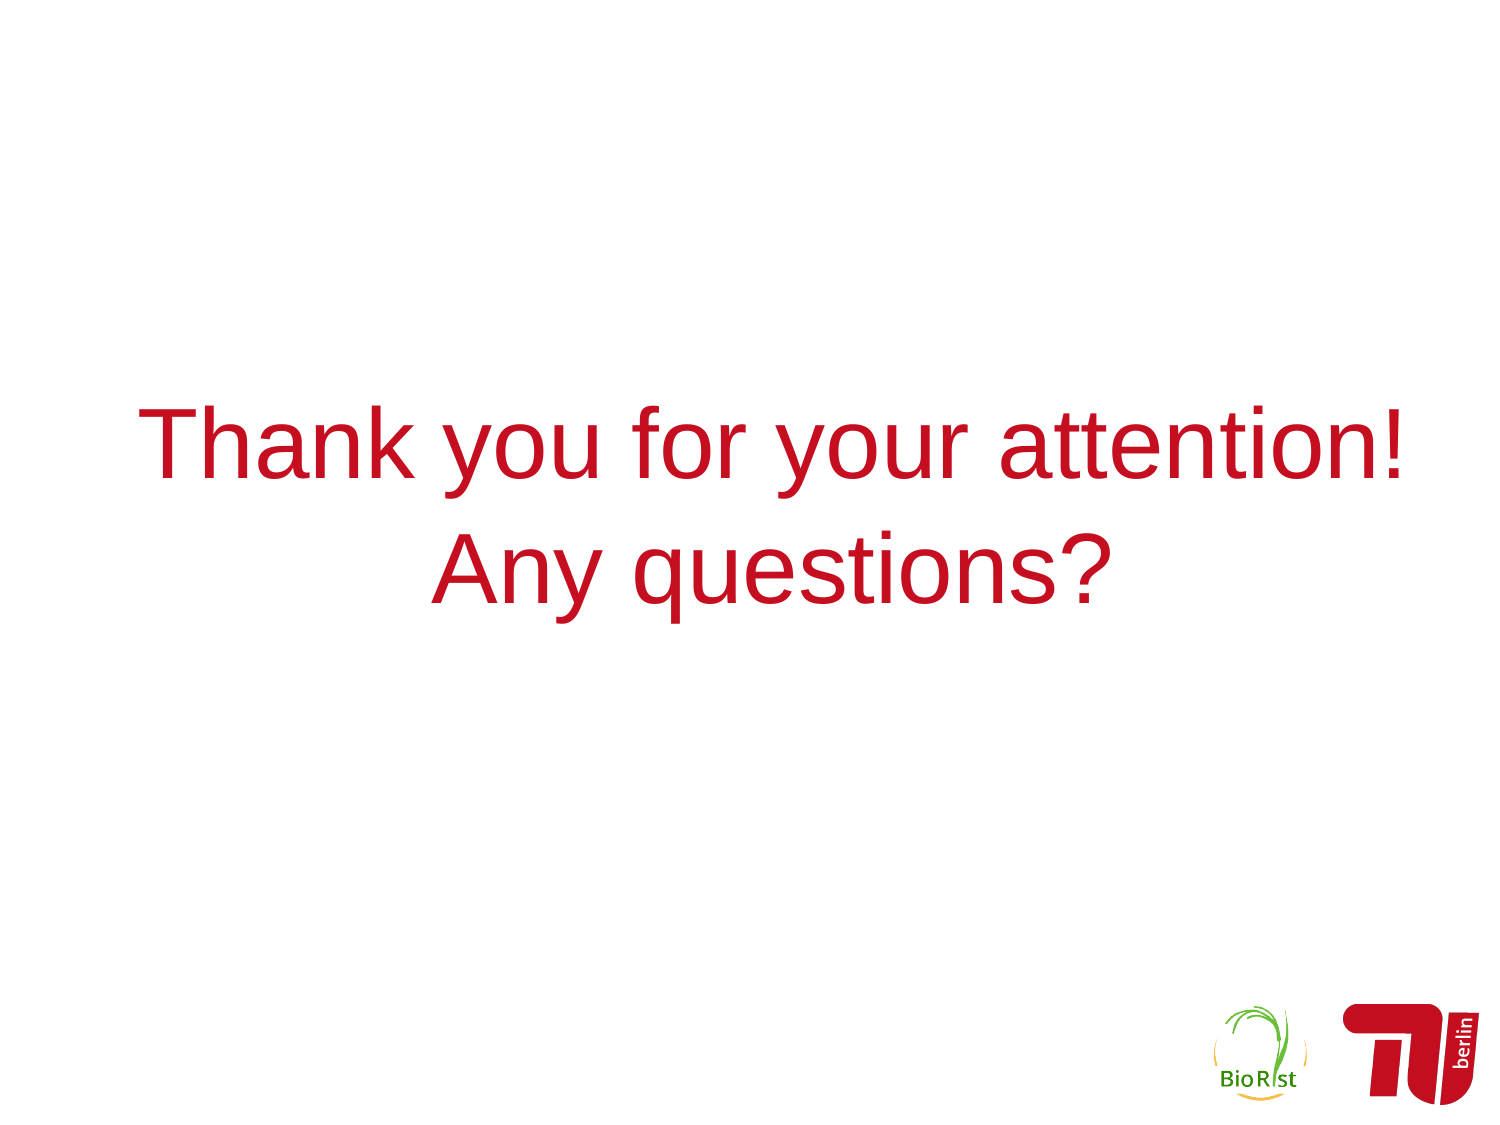

# Thank you for your attention! Any questions?